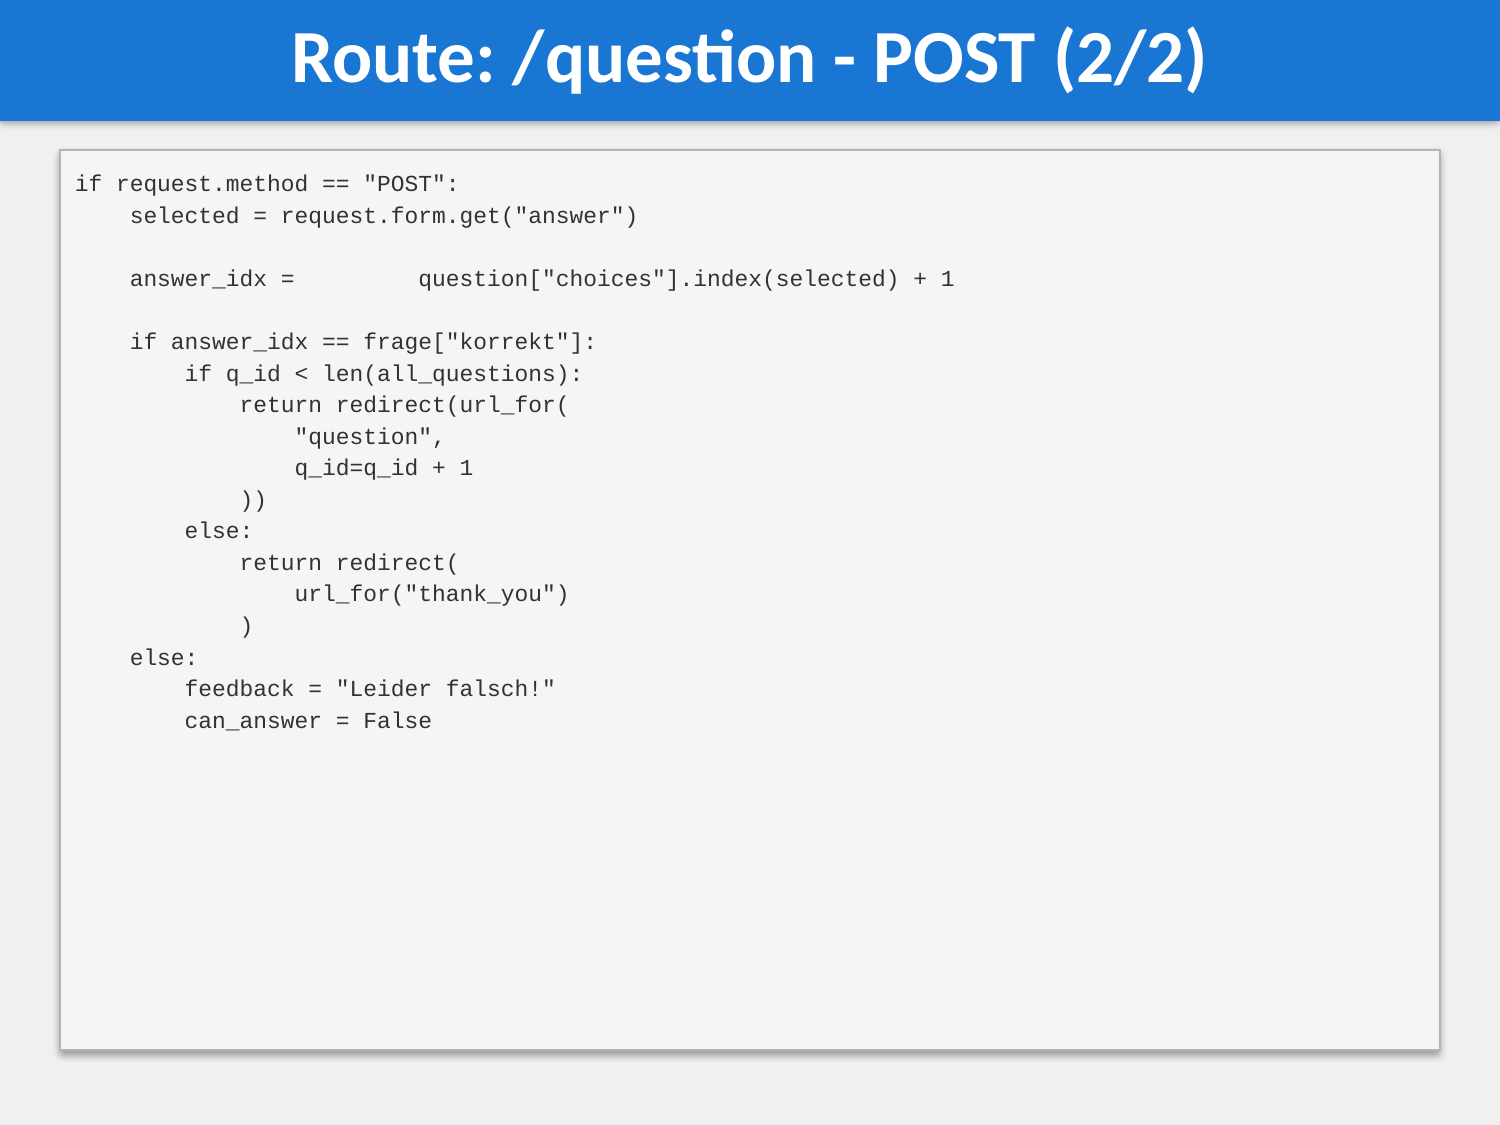

Route: /question - POST (2/2)

if request.method == "POST":
    selected = request.form.get("answer")
    answer_idx =         question["choices"].index(selected) + 1
    if answer_idx == frage["korrekt"]:
        if q_id < len(all_questions):
            return redirect(url_for(
                "question",
                q_id=q_id + 1
            ))
        else:
            return redirect(
                url_for("thank_you")
            )
    else:
        feedback = "Leider falsch!"
        can_answer = False